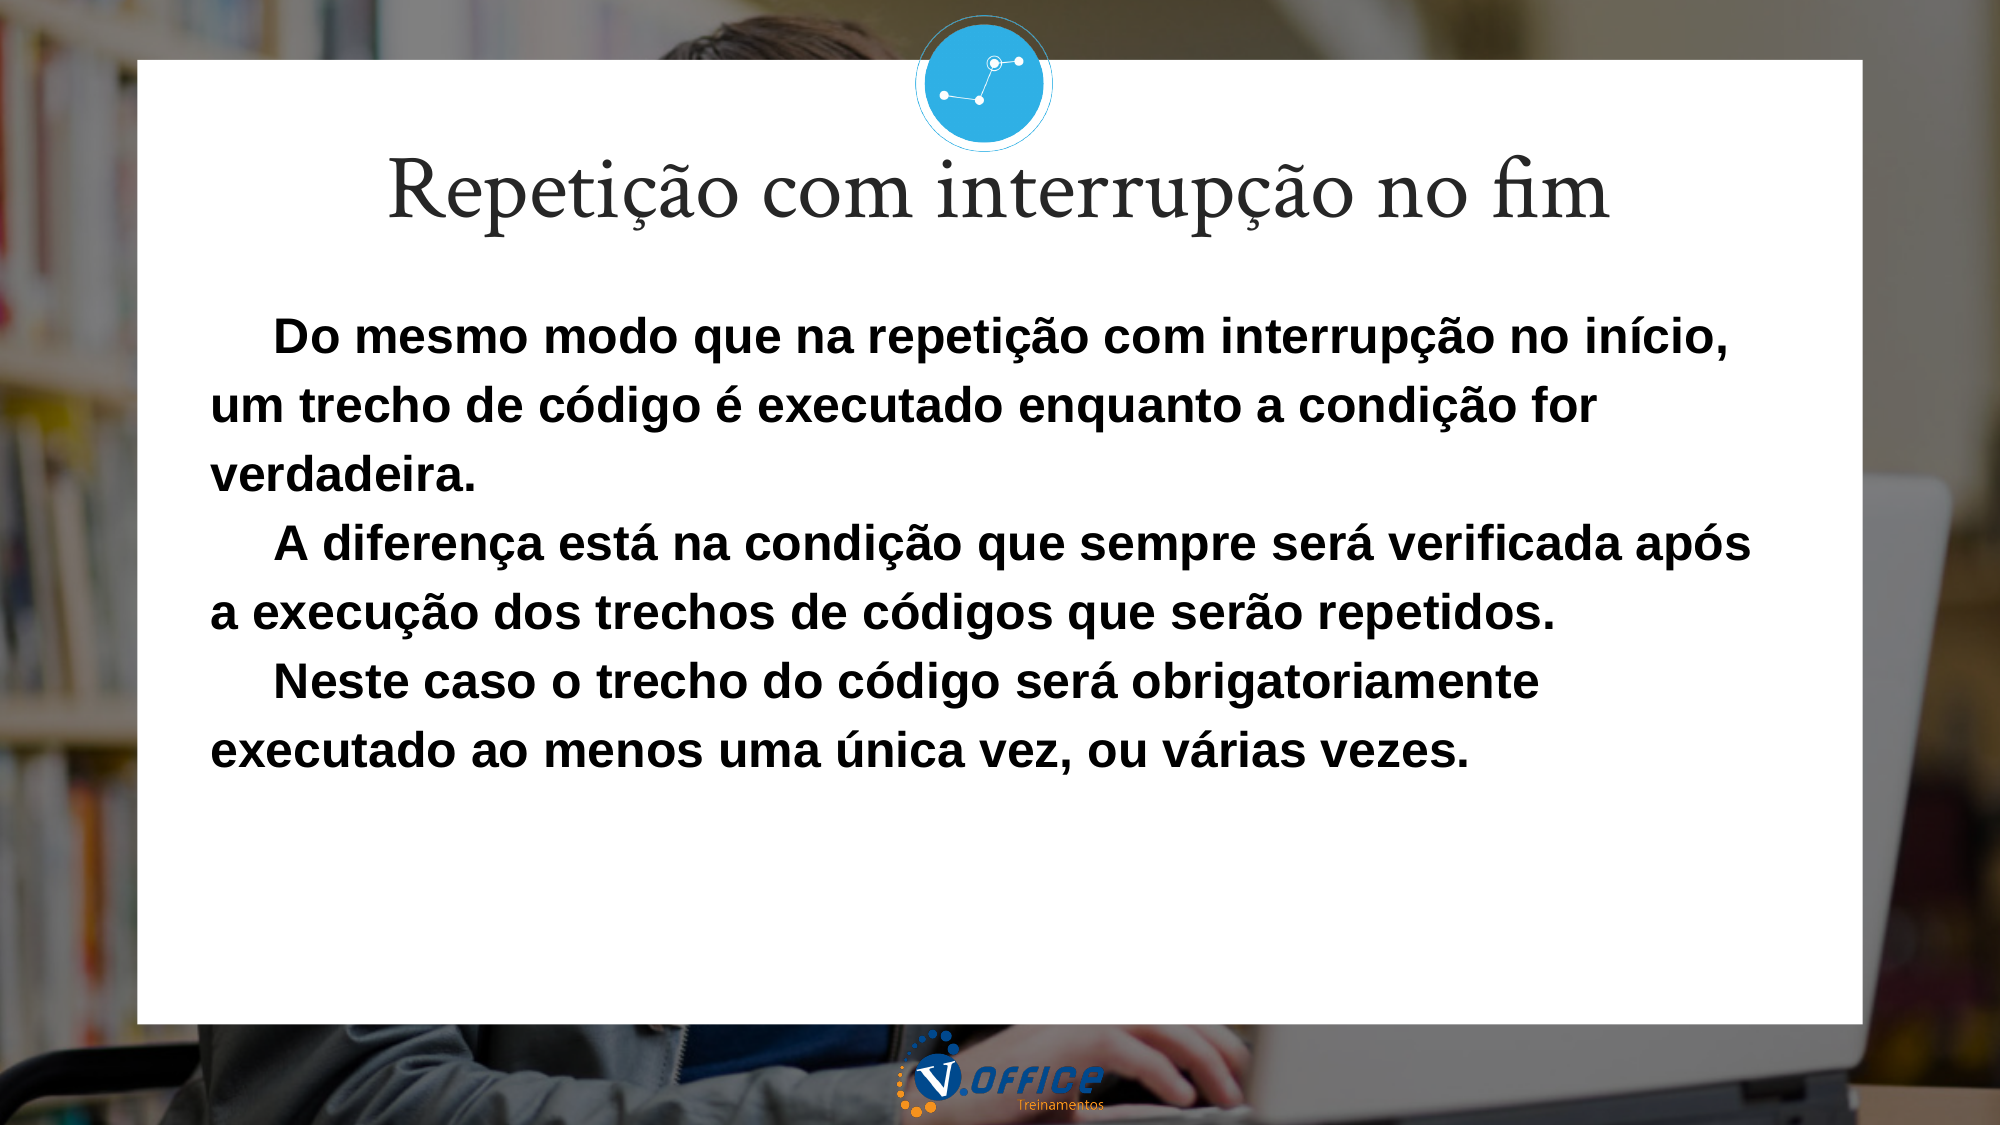

Repetição com interrupção no fim
Do mesmo modo que na repetição com interrupção no início, um trecho de código é executado enquanto a condição for verdadeira.
A diferença está na condição que sempre será verificada após a execução dos trechos de códigos que serão repetidos.
Neste caso o trecho do código será obrigatoriamente executado ao menos uma única vez, ou várias vezes.